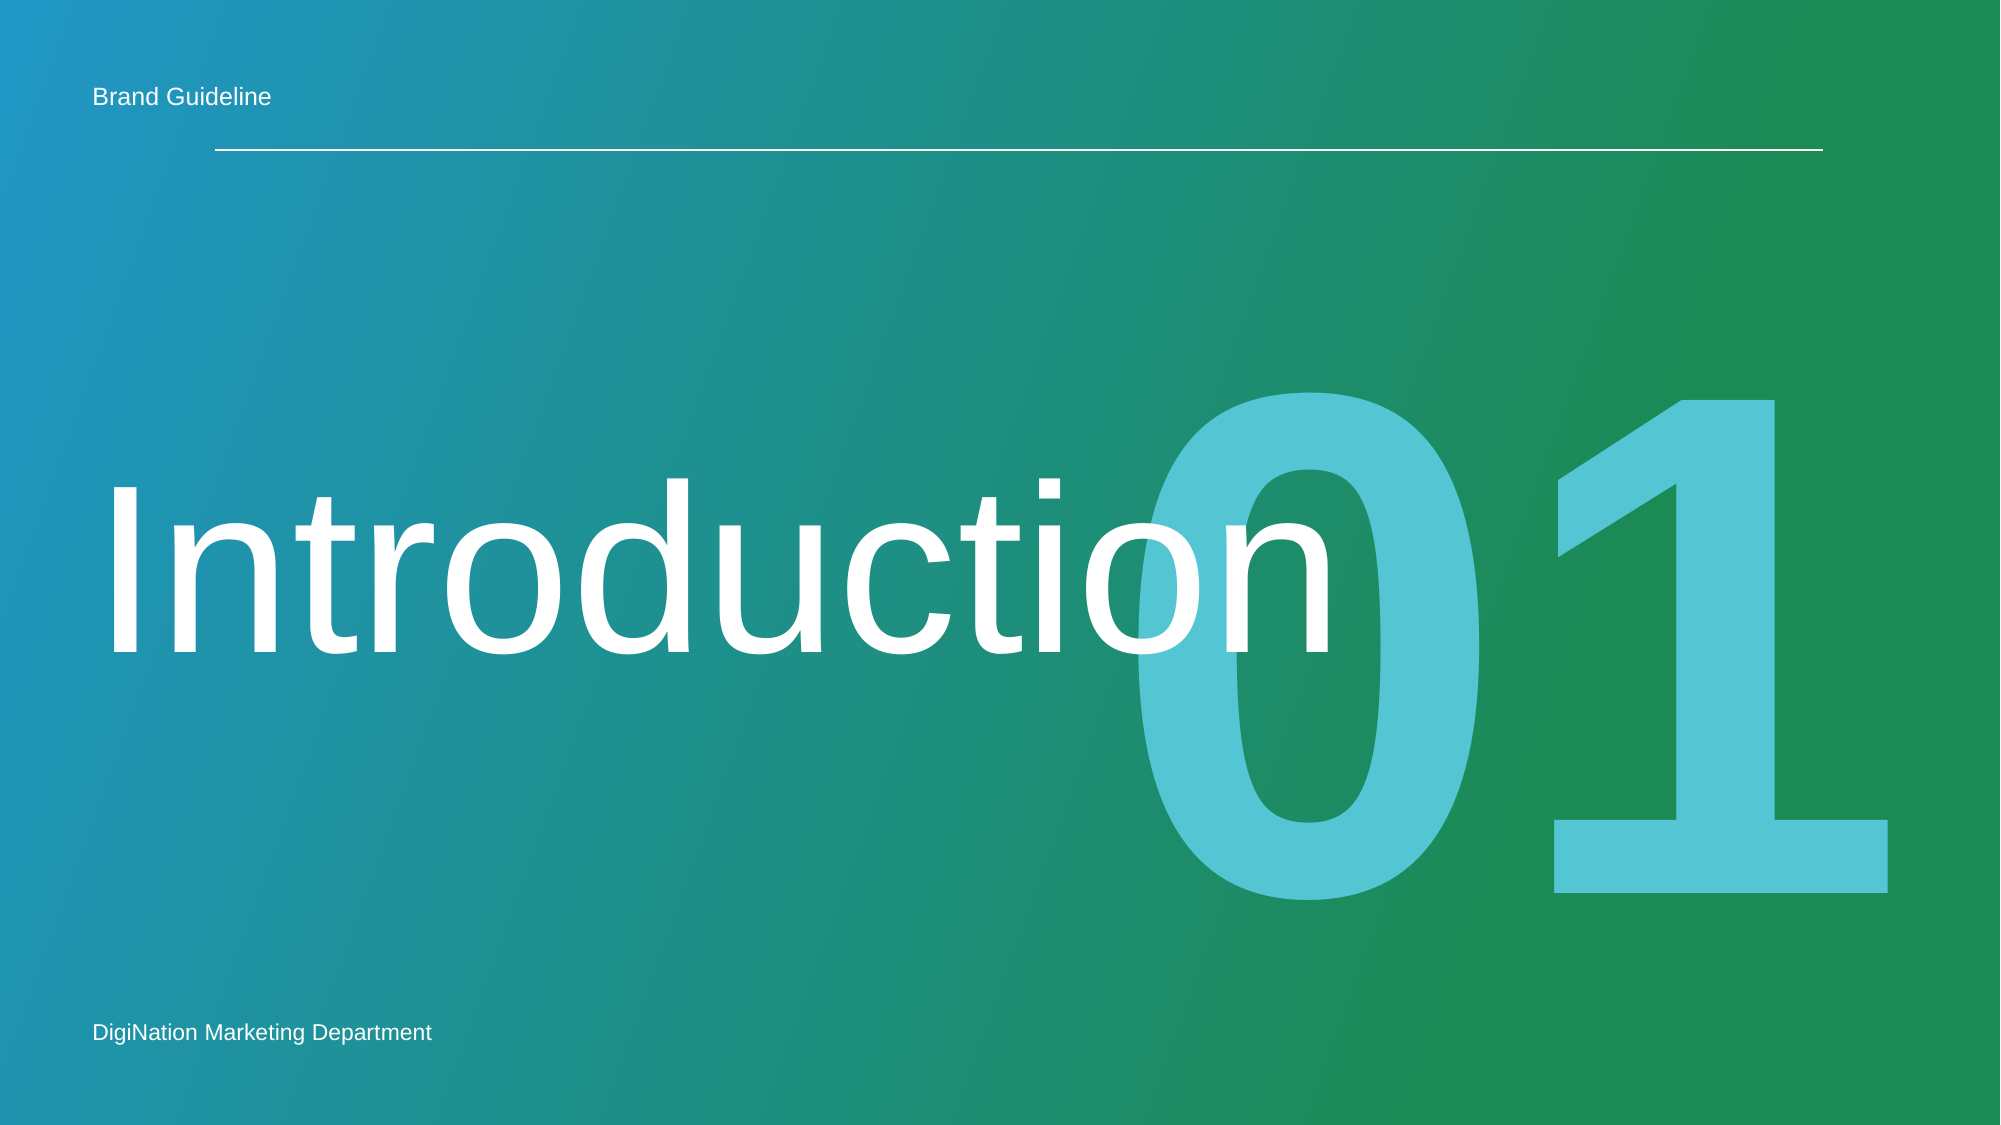

Brand Guideline
01
Introduction
DigiNation Marketing Department